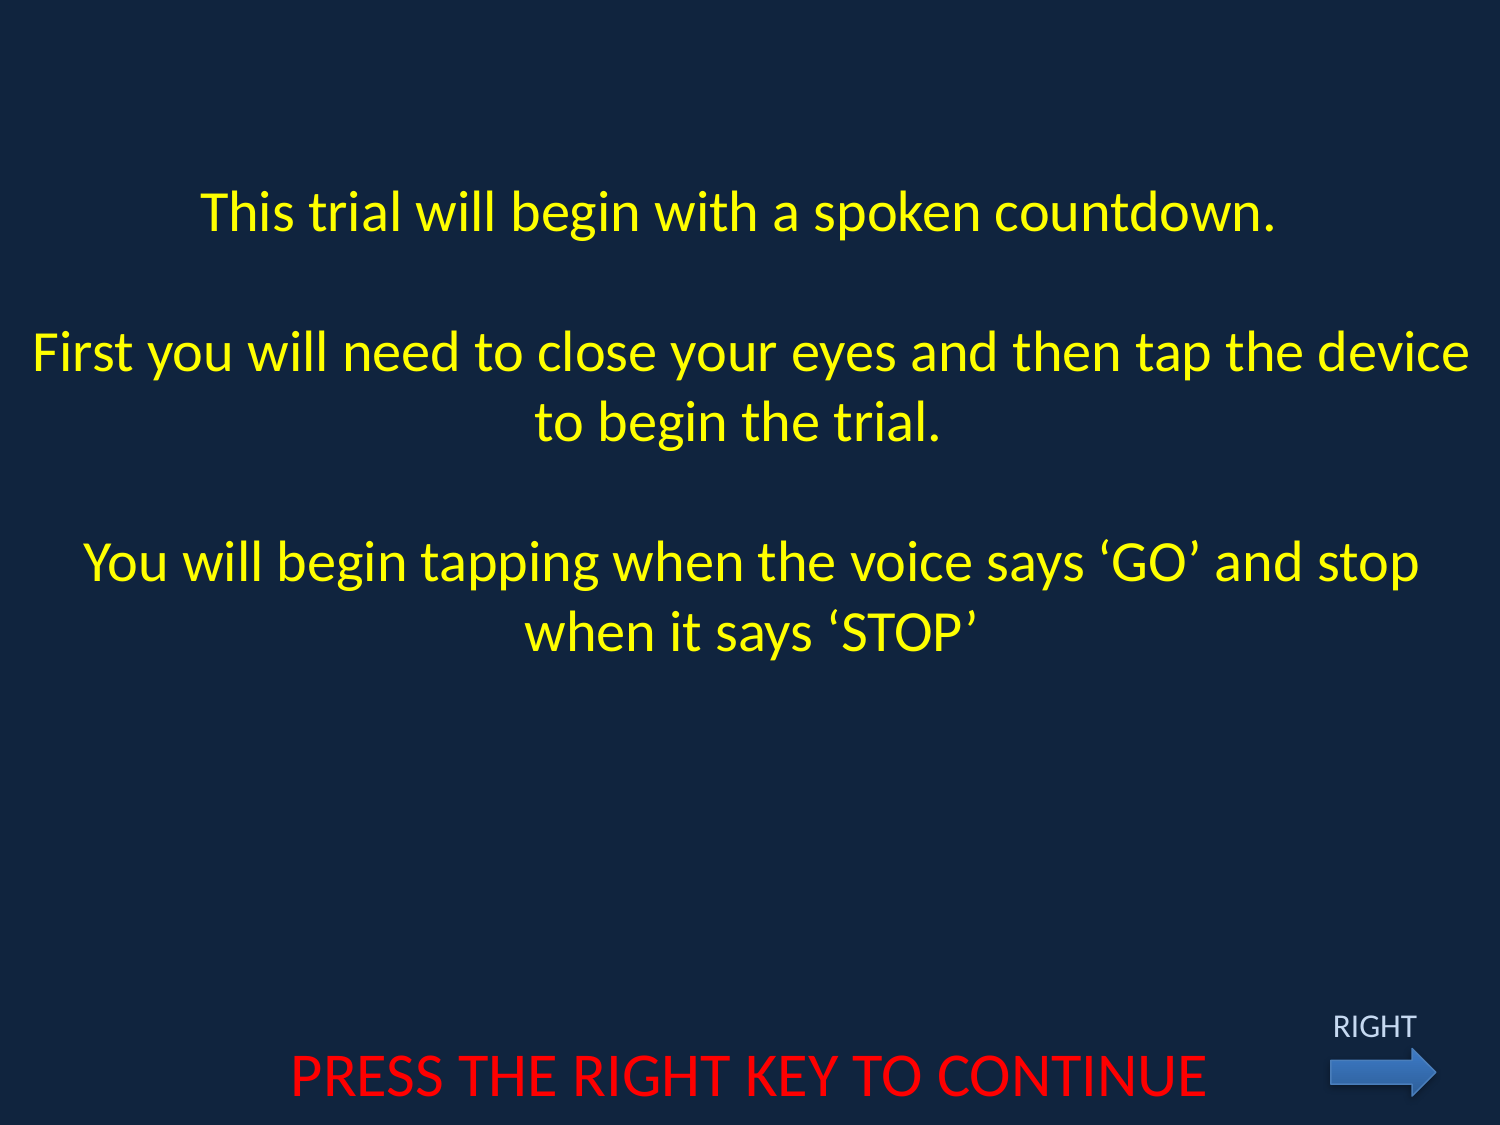

This trial will begin with a spoken countdown.

First you will need to close your eyes and then tap the device to begin the trial.

You will begin tapping when the voice says ‘GO’ and stop when it says ‘STOP’

RIGHT
PRESS THE RIGHT KEY TO CONTINUE